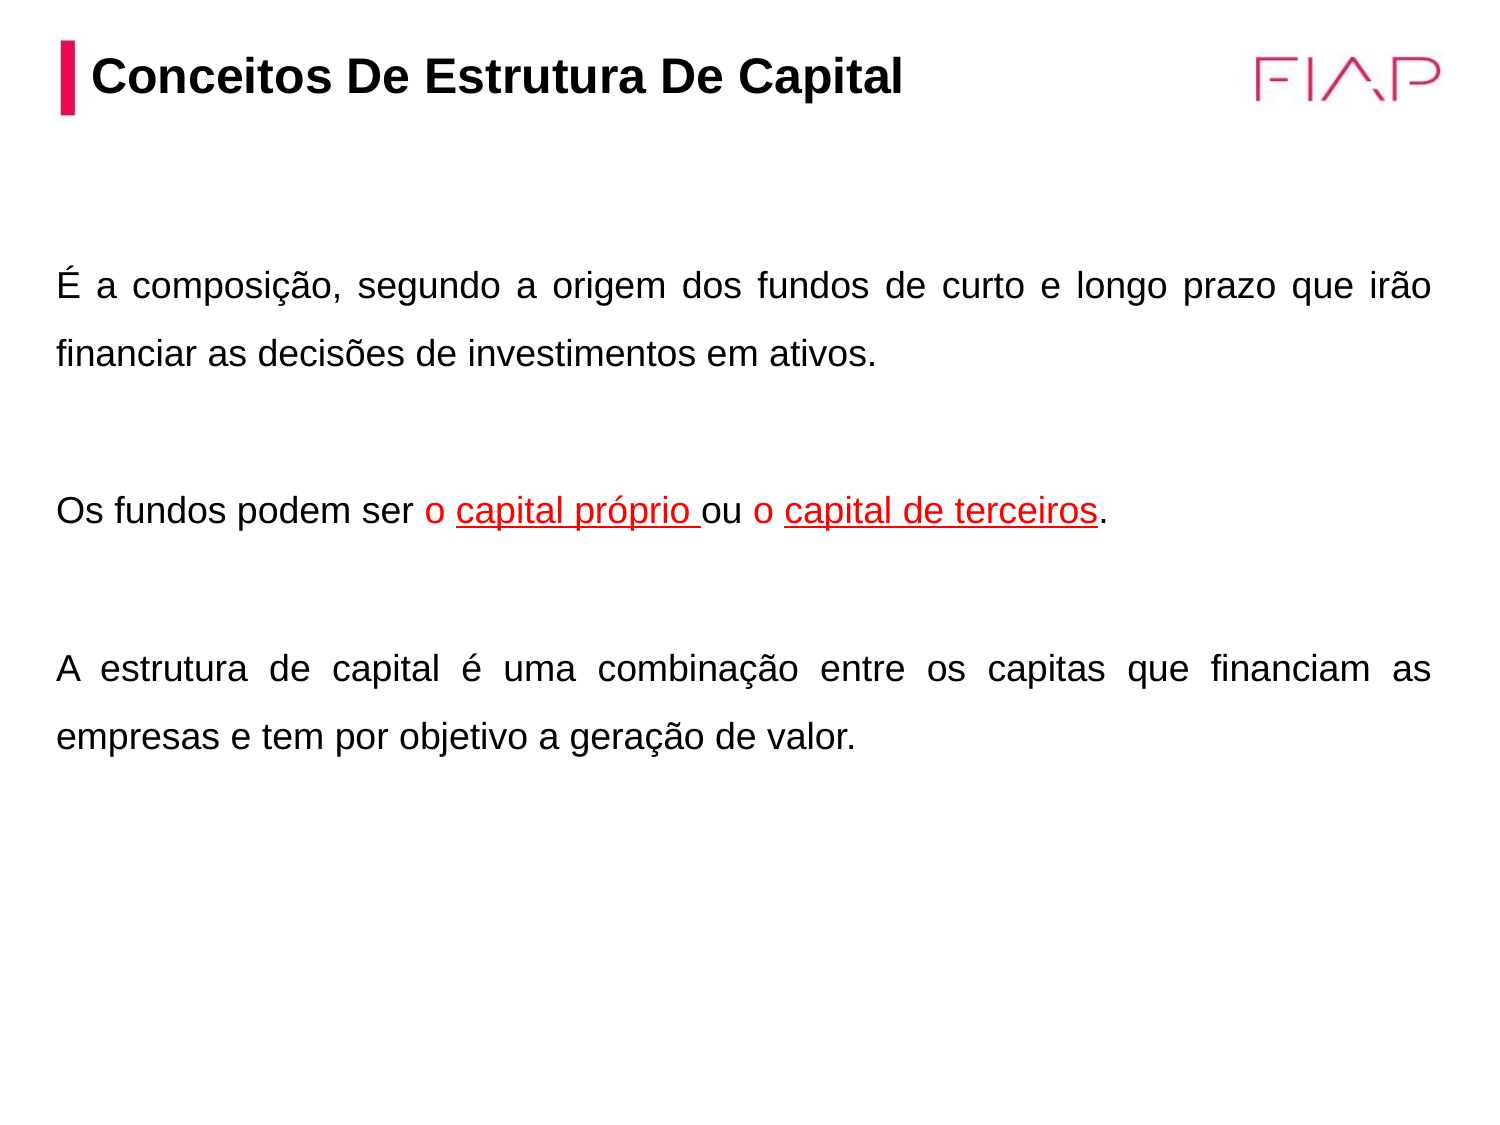

Conceitos De Estrutura De Capital

É a composição, segundo a origem dos fundos de curto e longo prazo que irão financiar as decisões de investimentos em ativos.

Os fundos podem ser o capital próprio ou o capital de terceiros.

A estrutura de capital é uma combinação entre os capitas que financiam as empresas e tem por objetivo a geração de valor.